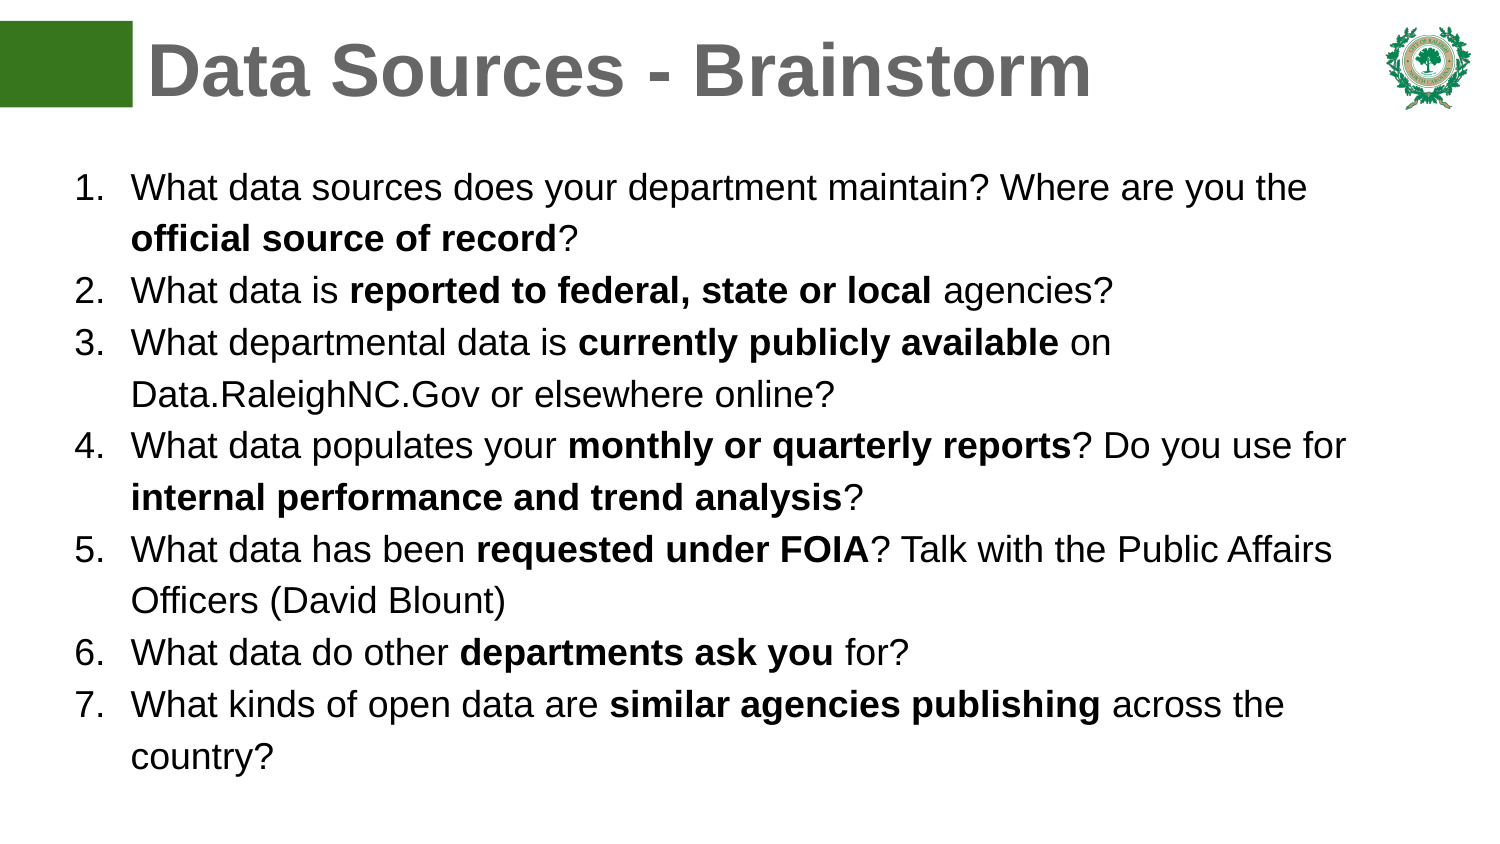

# Data Sources - Brainstorm
What data sources does your department maintain? Where are you the official source of record?
What data is reported to federal, state or local agencies?
What departmental data is currently publicly available on Data.RaleighNC.Gov or elsewhere online?
What data populates your monthly or quarterly reports? Do you use for internal performance and trend analysis?
What data has been requested under FOIA? Talk with the Public Affairs Officers (David Blount)
What data do other departments ask you for?
What kinds of open data are similar agencies publishing across the country?